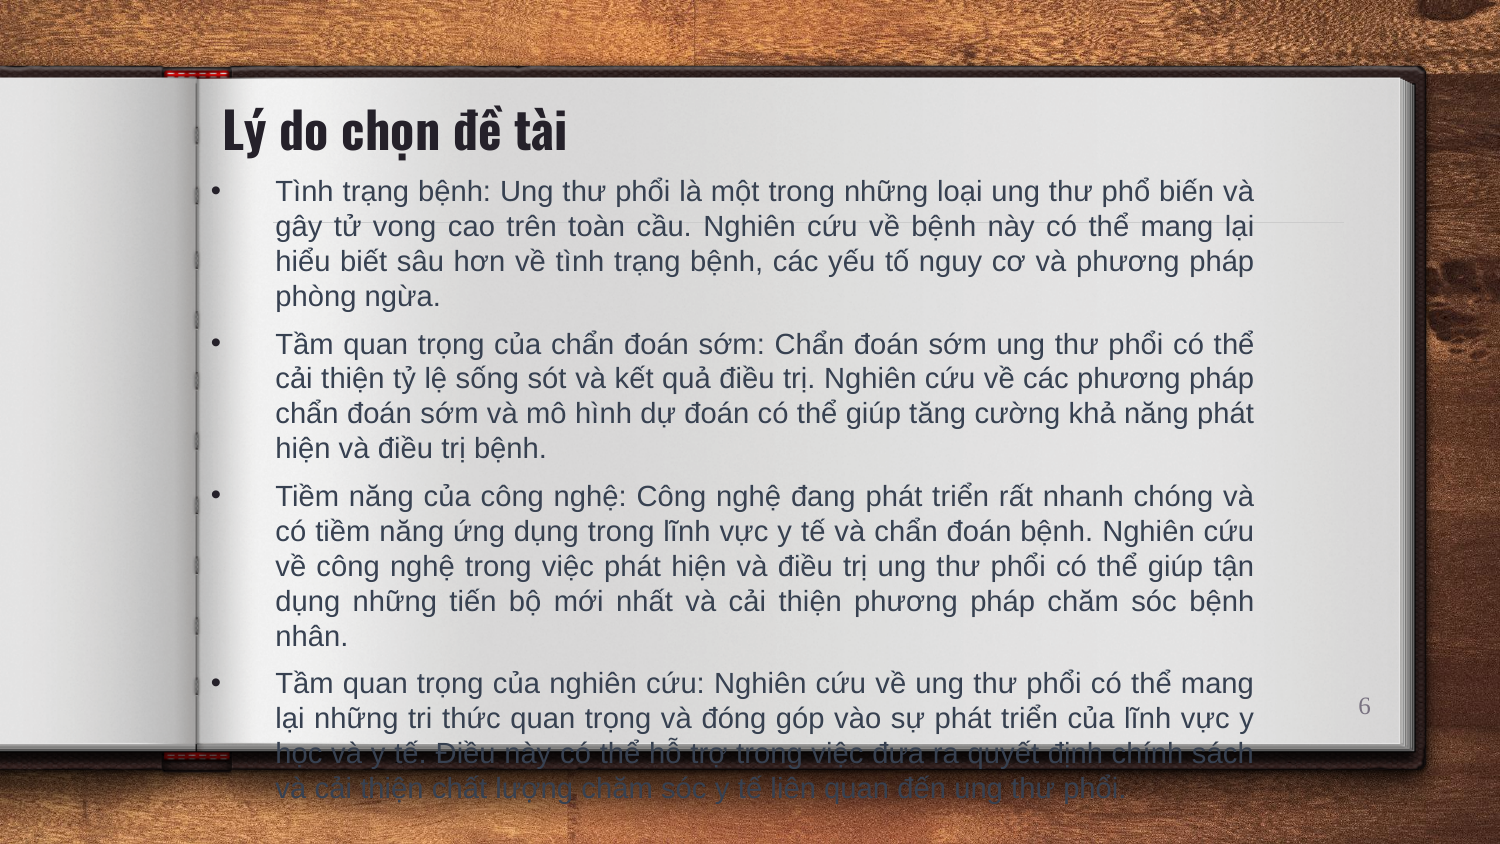

# Lý do chọn đề tài
Tình trạng bệnh: Ung thư phổi là một trong những loại ung thư phổ biến và gây tử vong cao trên toàn cầu. Nghiên cứu về bệnh này có thể mang lại hiểu biết sâu hơn về tình trạng bệnh, các yếu tố nguy cơ và phương pháp phòng ngừa.
Tầm quan trọng của chẩn đoán sớm: Chẩn đoán sớm ung thư phổi có thể cải thiện tỷ lệ sống sót và kết quả điều trị. Nghiên cứu về các phương pháp chẩn đoán sớm và mô hình dự đoán có thể giúp tăng cường khả năng phát hiện và điều trị bệnh.
Tiềm năng của công nghệ: Công nghệ đang phát triển rất nhanh chóng và có tiềm năng ứng dụng trong lĩnh vực y tế và chẩn đoán bệnh. Nghiên cứu về công nghệ trong việc phát hiện và điều trị ung thư phổi có thể giúp tận dụng những tiến bộ mới nhất và cải thiện phương pháp chăm sóc bệnh nhân.
Tầm quan trọng của nghiên cứu: Nghiên cứu về ung thư phổi có thể mang lại những tri thức quan trọng và đóng góp vào sự phát triển của lĩnh vực y học và y tế. Điều này có thể hỗ trợ trong việc đưa ra quyết định chính sách và cải thiện chất lượng chăm sóc y tế liên quan đến ung thư phổi.

6